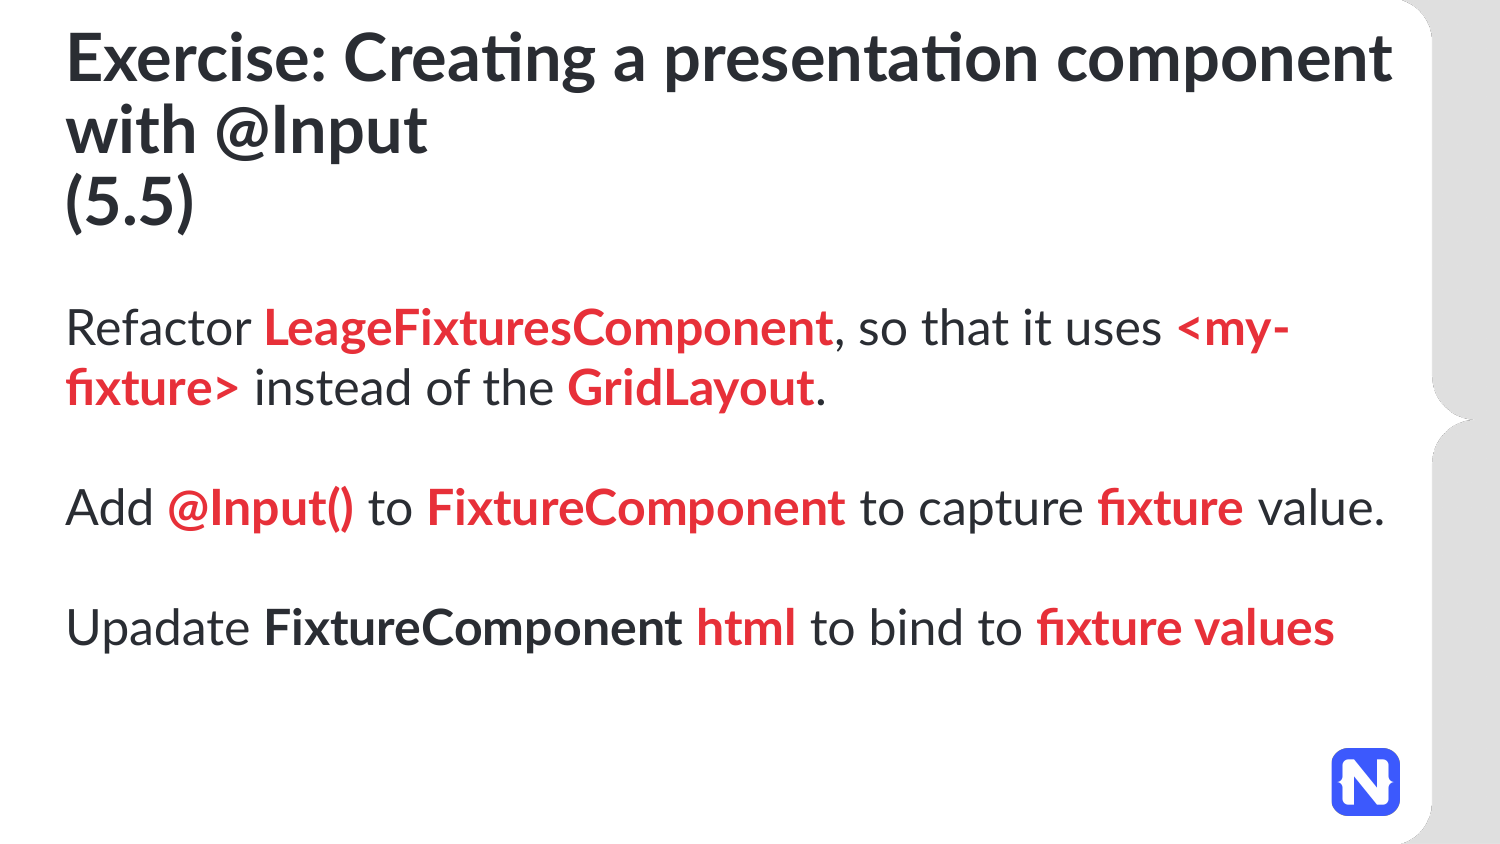

# Exercise: Creating a presentation component with @Input (5.5)
Refactor LeageFixturesComponent, so that it uses <my-fixture> instead of the GridLayout.

Add @Input() to FixtureComponent to capture fixture value.

Upadate FixtureComponent html to bind to fixture values